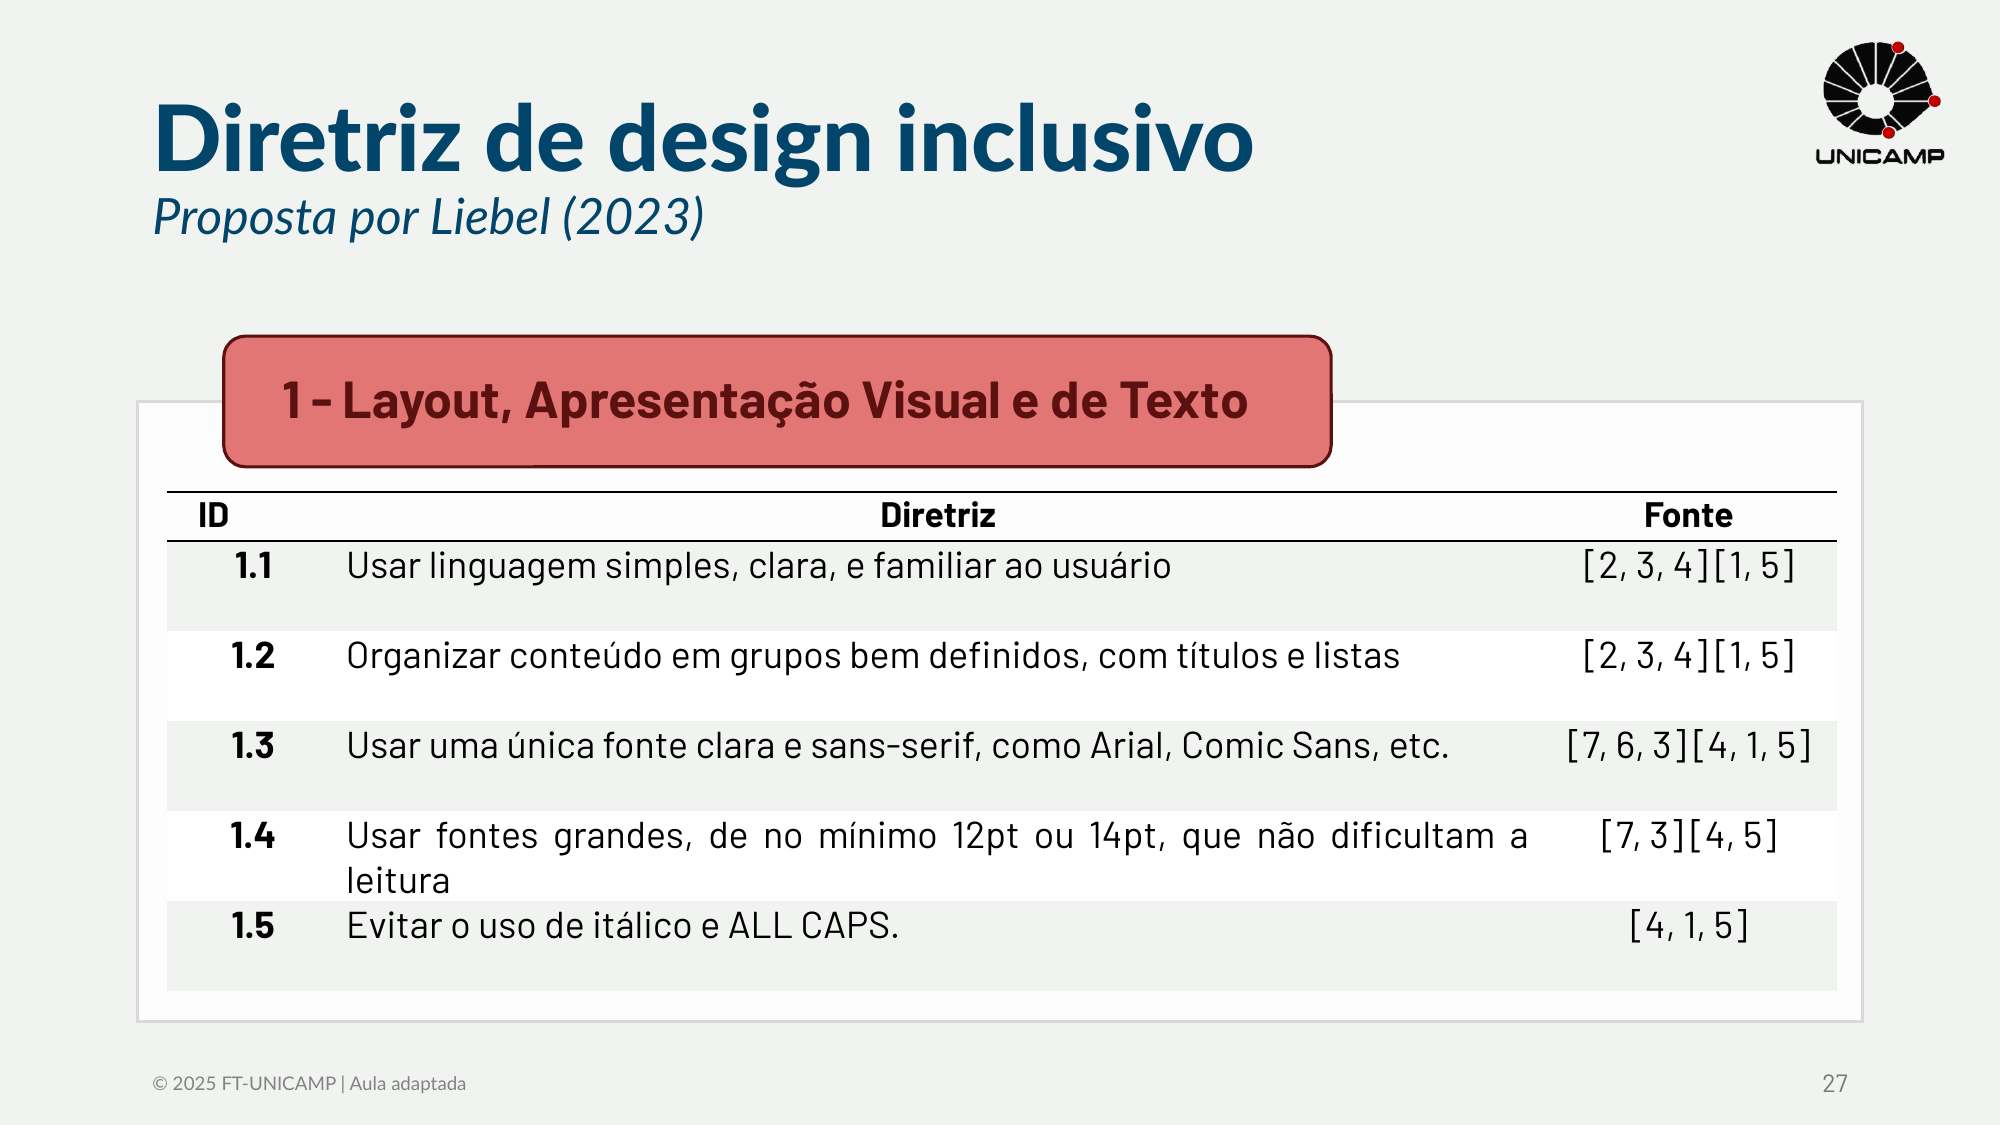

# Diretriz de design inclusivo Proposta por Liebel (2023)
1 - Layout, Apresentação Visual e de Texto
| ID | Diretriz | Fonte |
| --- | --- | --- |
| 1.1 | Usar linguagem simples, clara, e familiar ao usuário | [2, 3, 4] [1, 5] |
| 1.2 | Organizar conteúdo em grupos bem definidos, com títulos e listas | [2, 3, 4] [1, 5] |
| 1.3 | Usar uma única fonte clara e sans-serif, como Arial, Comic Sans, etc. | [7, 6, 3] [4, 1, 5] |
| 1.4 | Usar fontes grandes, de no mínimo 12pt ou 14pt, que não dificultam a leitura | [7, 3] [4, 5] |
| 1.5 | Evitar o uso de itálico e ALL CAPS. | [4, 1, 5] |
© 2025 FT-UNICAMP | Aula adaptada
27